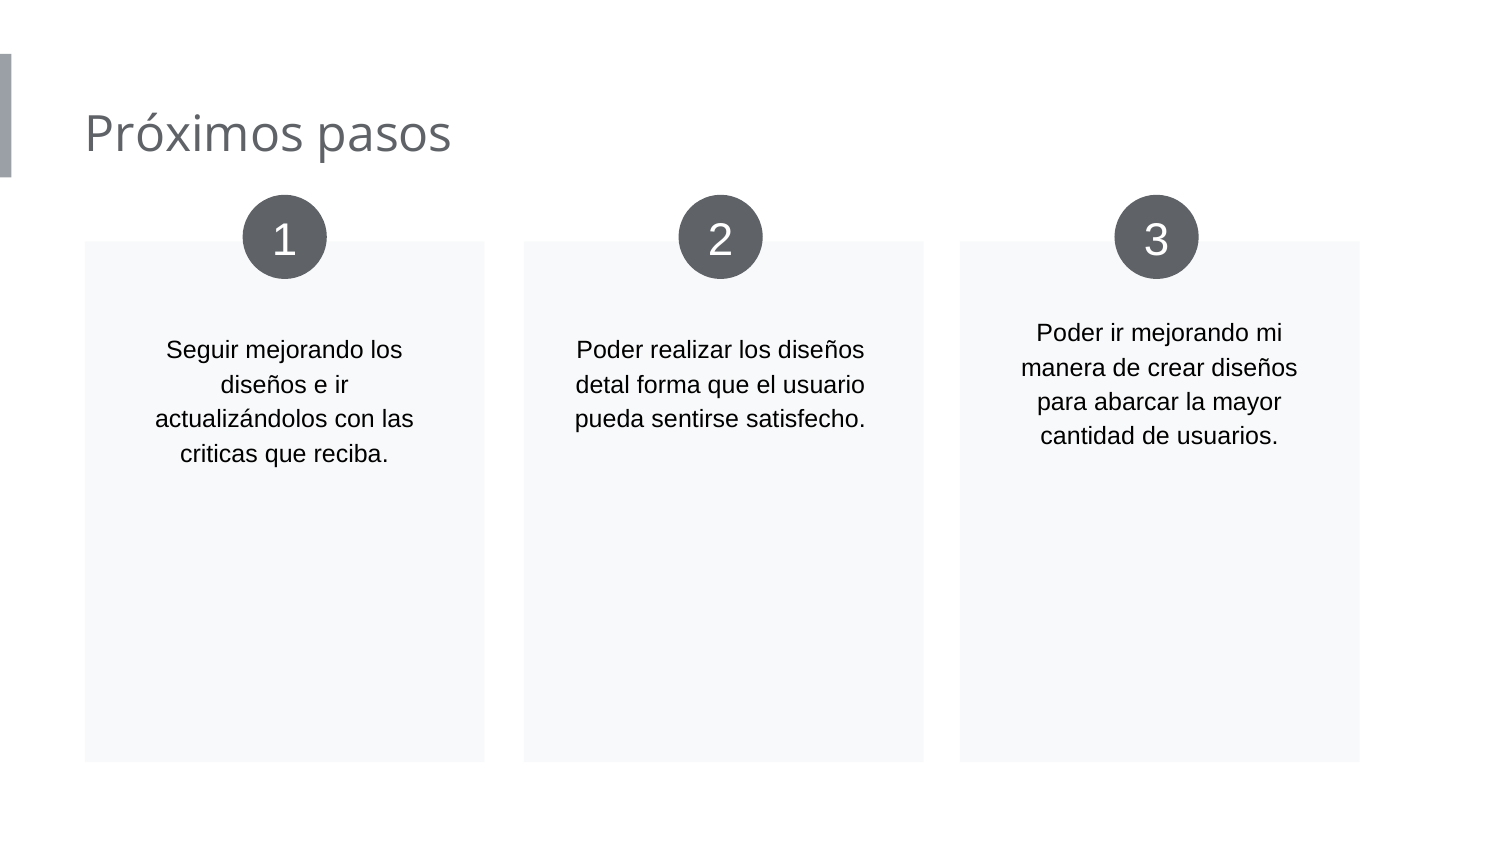

Próximos pasos
1
2
3

Poder ir mejorando mi manera de crear diseños para abarcar la mayor cantidad de usuarios.
Seguir mejorando los diseños e ir actualizándolos con las criticas que reciba.
Poder realizar los diseños detal forma que el usuario pueda sentirse satisfecho.